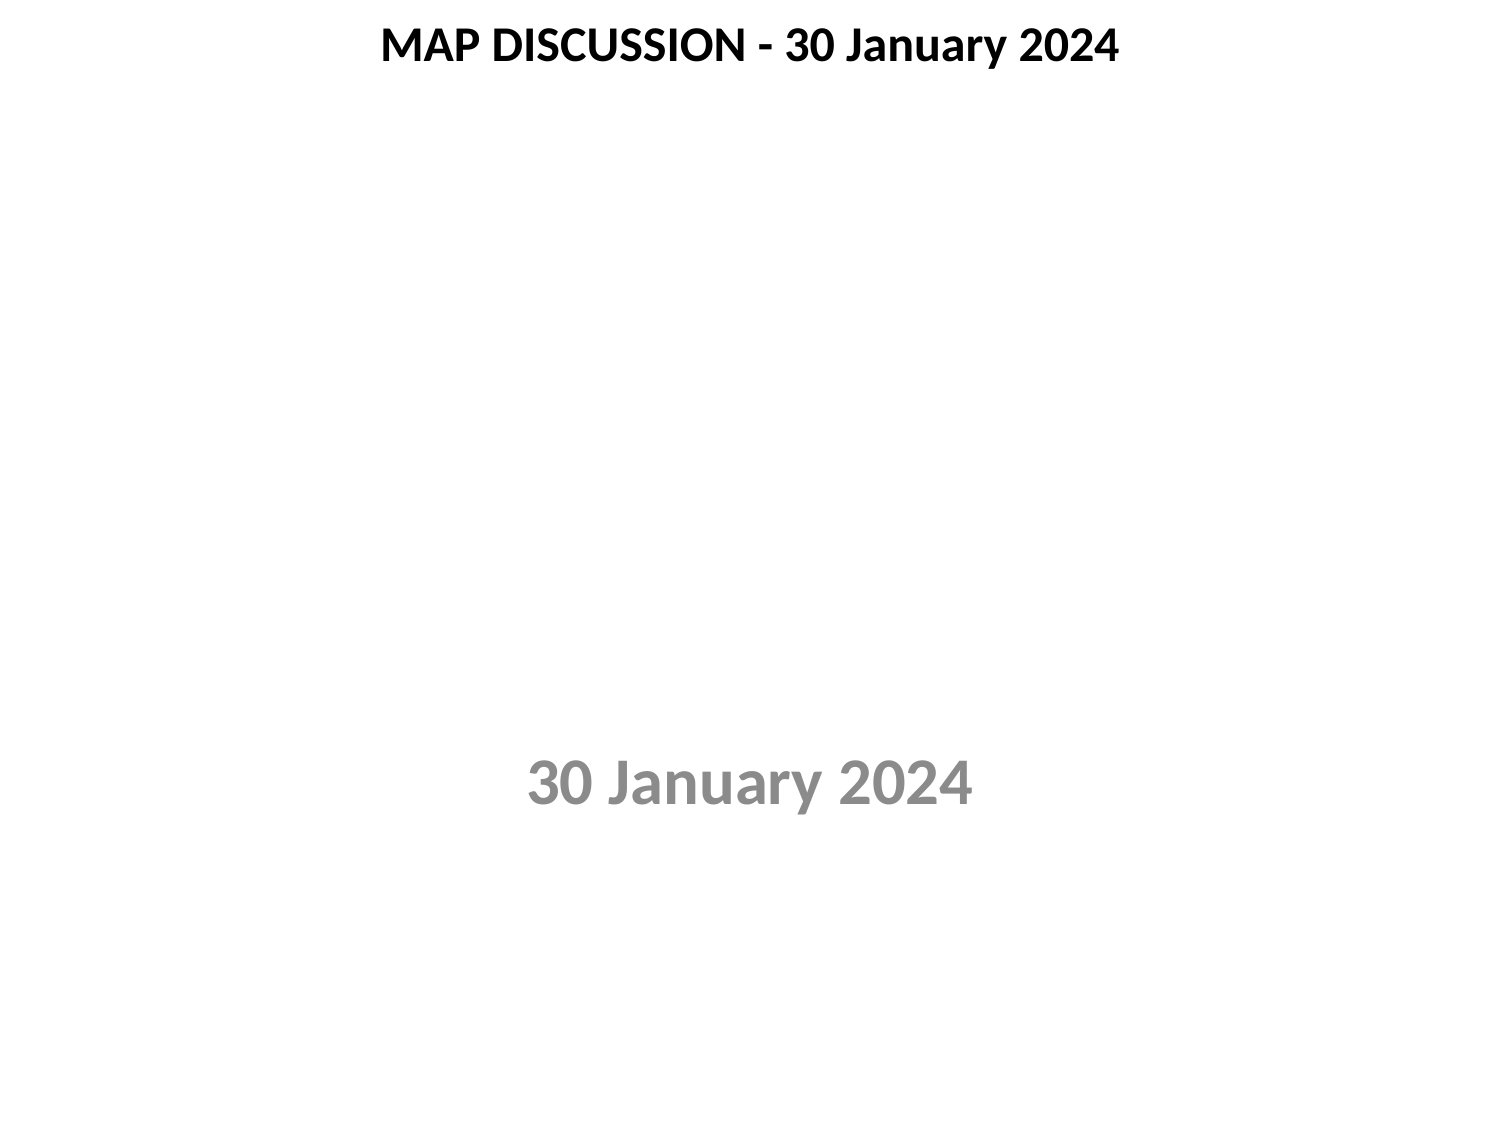

# MAP DISCUSSION - 30 January 2024

30 January 2024